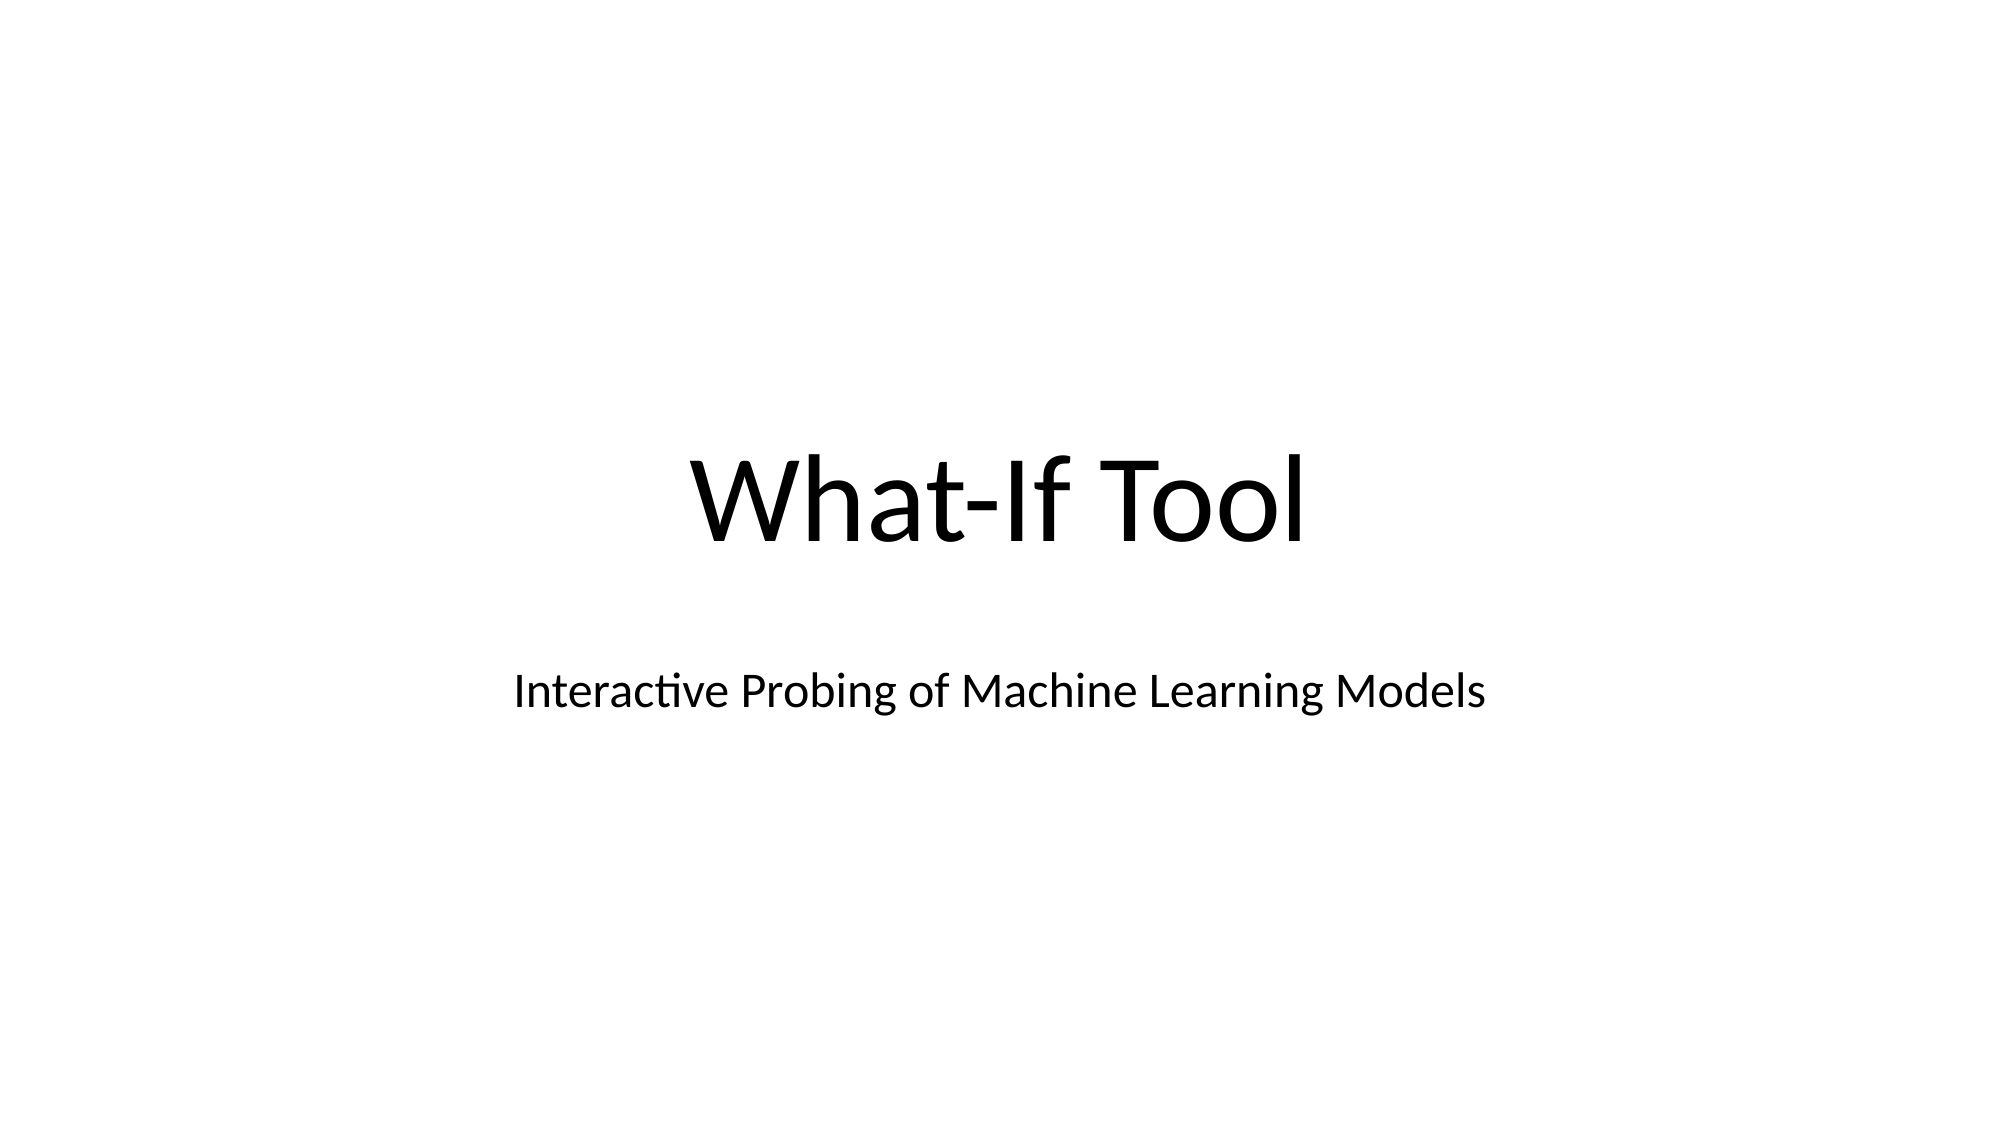

# What-If Tool
Interactive Probing of Machine Learning Models